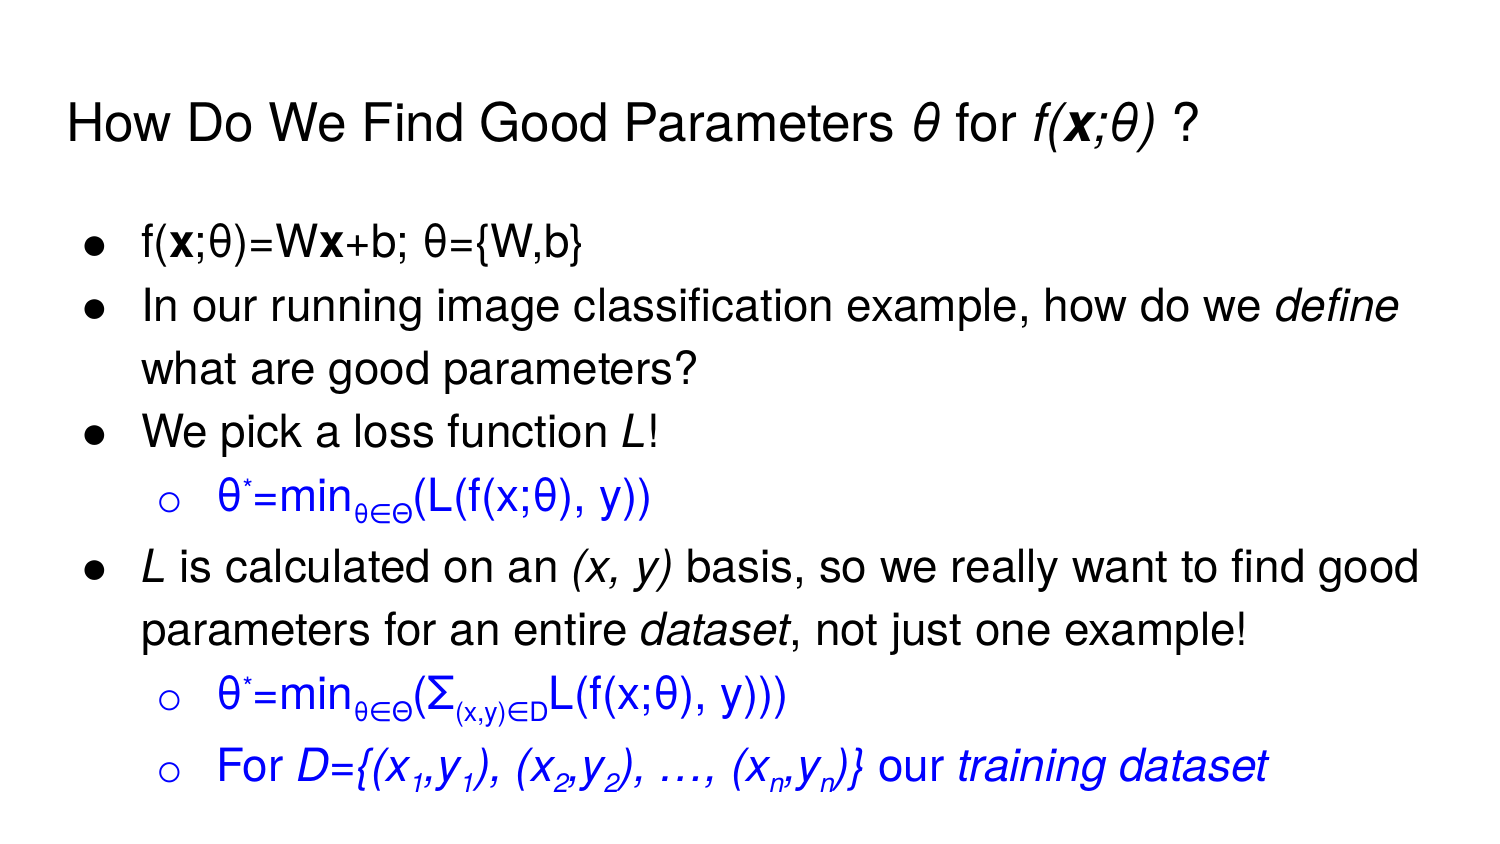

# How Do We Find Good Parameters θ for f(x;θ) ?
f(x;θ)=Wx+b; θ={W,b}
In our running image classification example, how do we define what are good parameters?
We pick a loss function L!
θ*=minθ∈Θ(L(f(x;θ), y))
L is calculated on an (x, y) basis, so we really want to find good parameters for an entire dataset, not just one example!
θ*=minθ∈Θ(Σ(x,y)∈DL(f(x;θ), y)))
For D={(x1,y1), (x2,y2), …, (xn,yn)} our training dataset